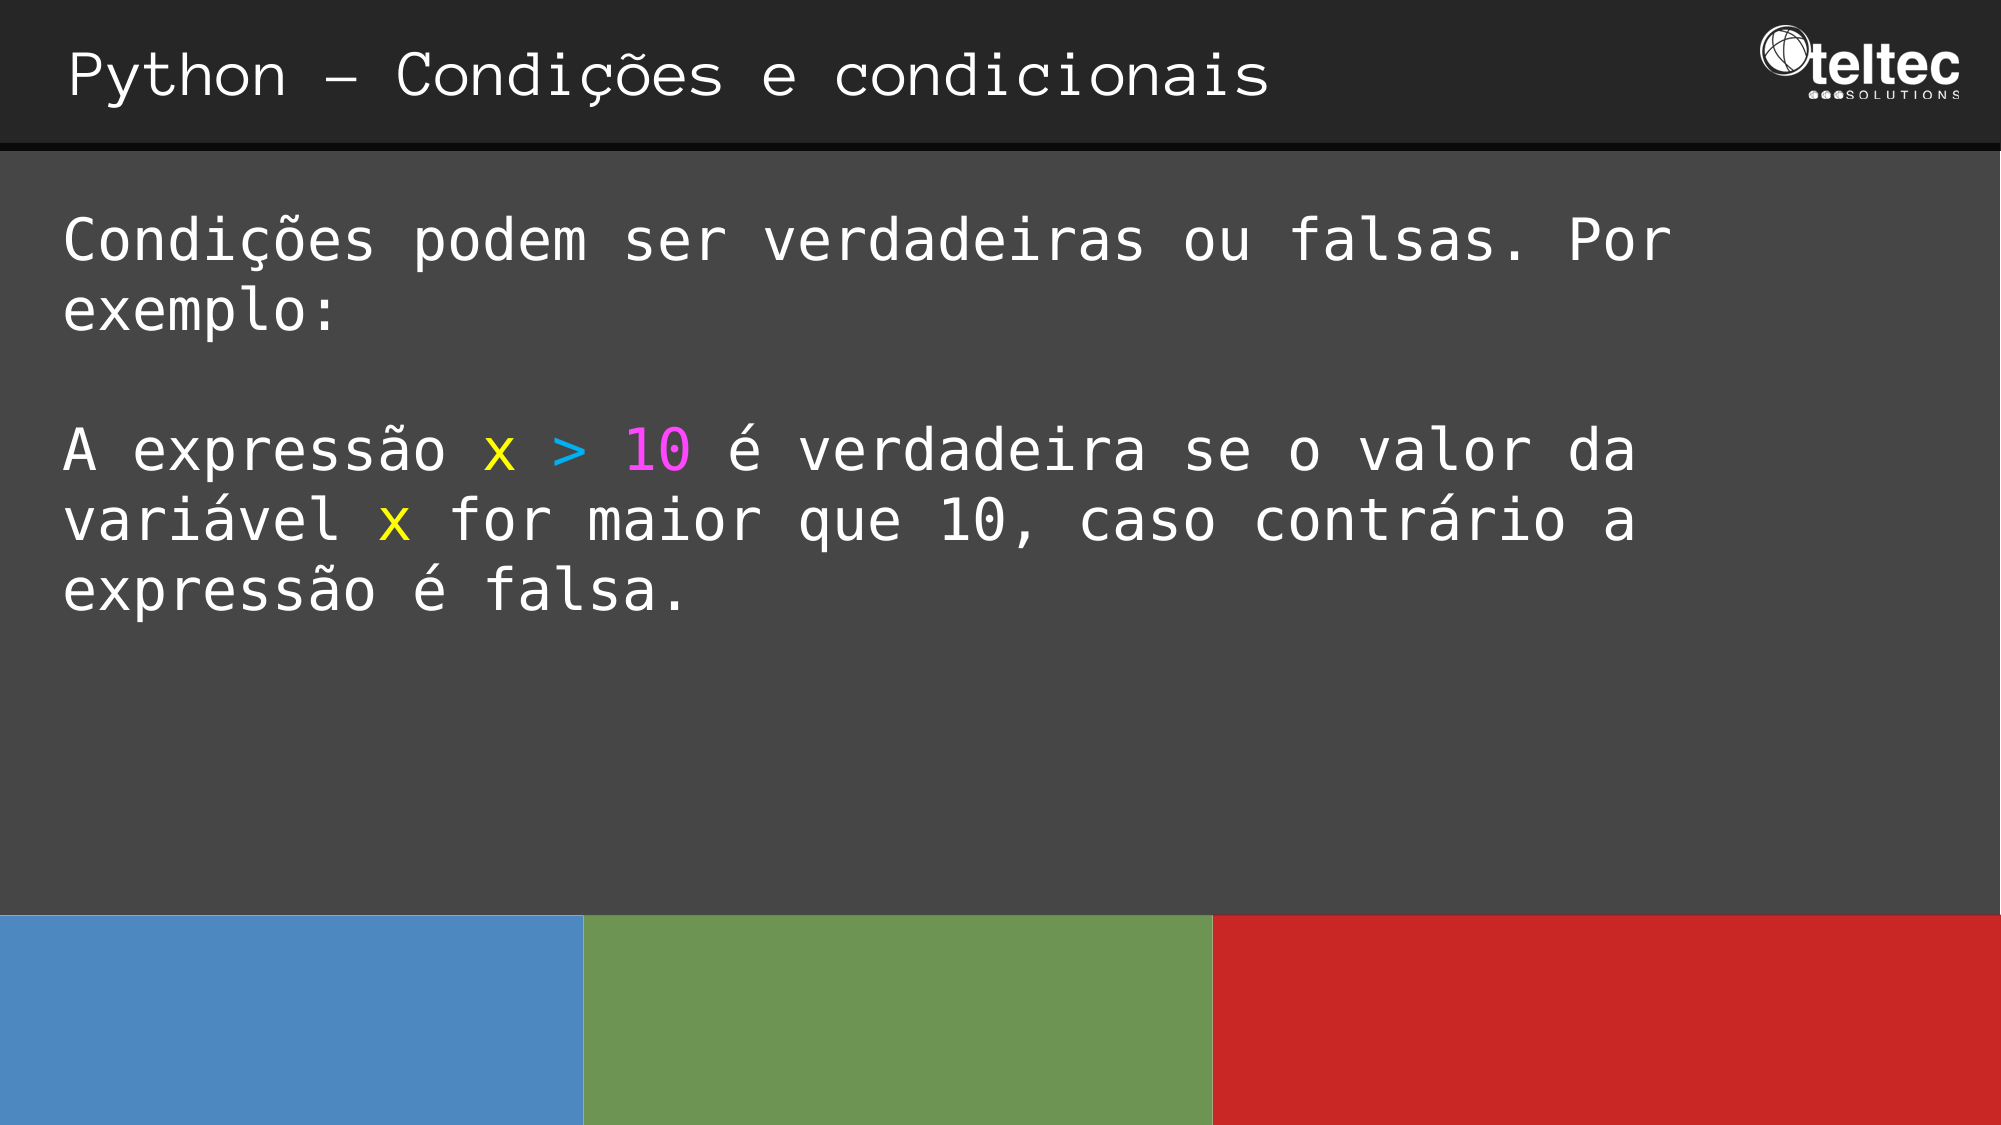

Python – Condições e condicionais
Condições podem ser verdadeiras ou falsas. Por exemplo:

A expressão x > 10 é verdadeira se o valor da variável x for maior que 10, caso contrário a expressão é falsa.